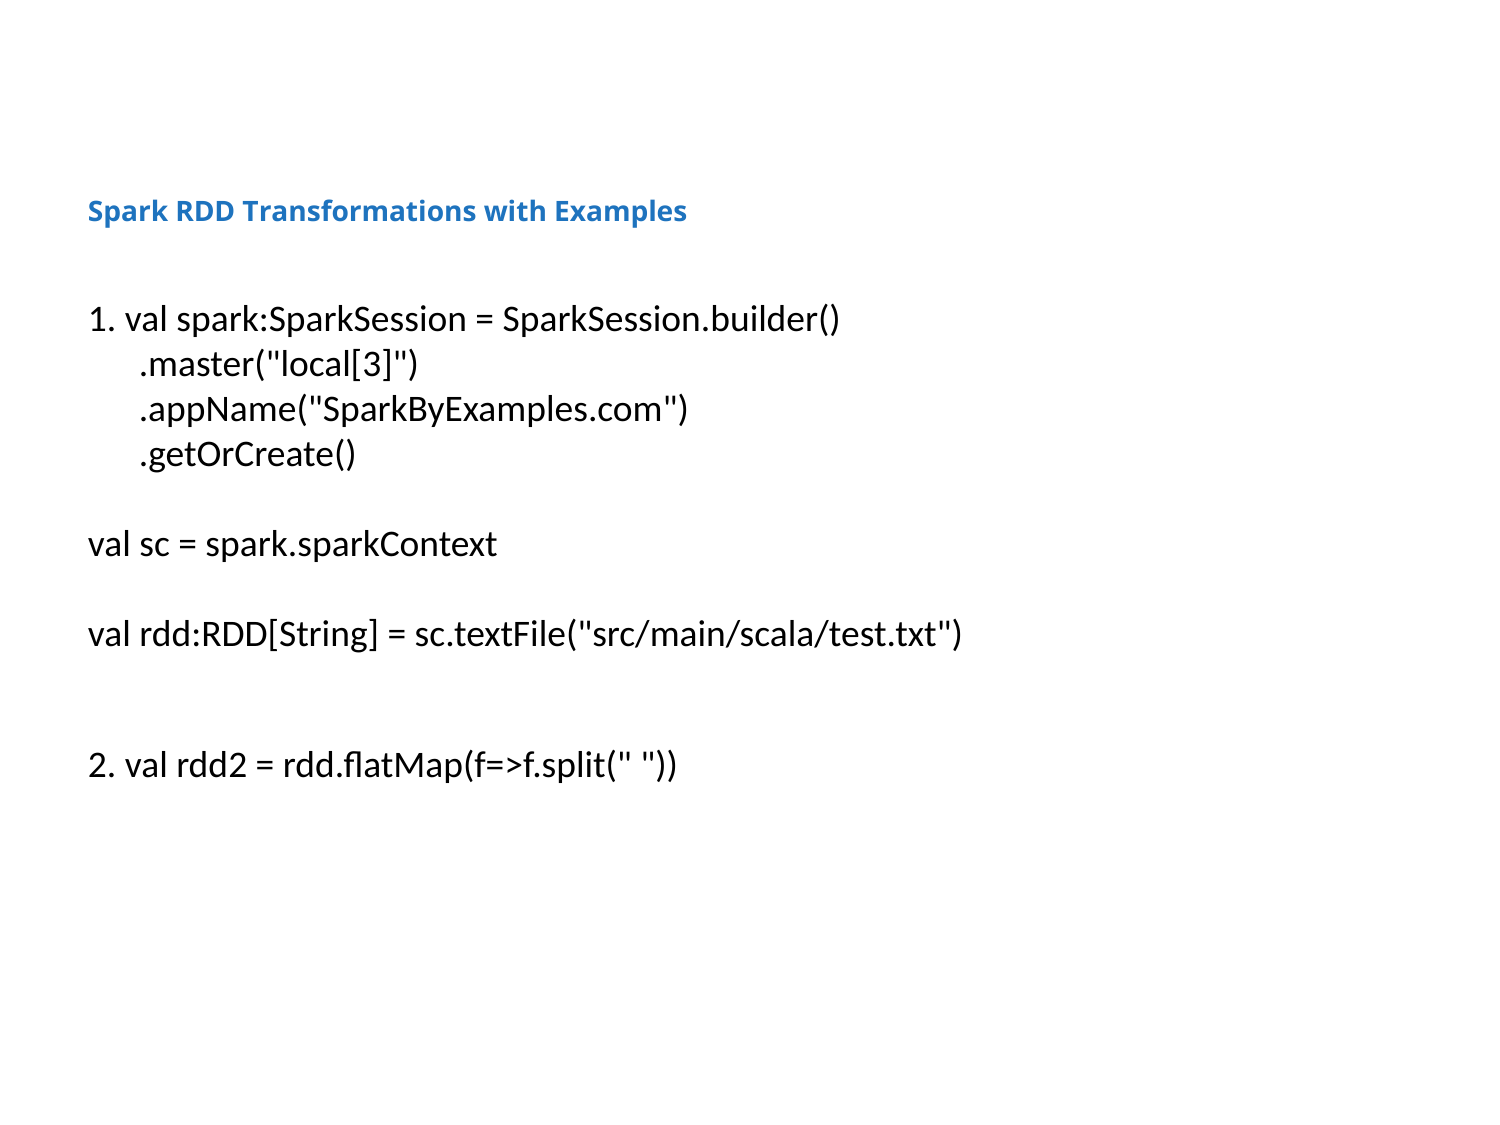

Spark RDD Transformations with Examples

1. val spark:SparkSession = SparkSession.builder()
      .master("local[3]")
      .appName("SparkByExamples.com")
      .getOrCreate()

val sc = spark.sparkContext

val rdd:RDD[String] = sc.textFile("src/main/scala/test.txt")

2. val rdd2 = rdd.flatMap(f=>f.split(" "))